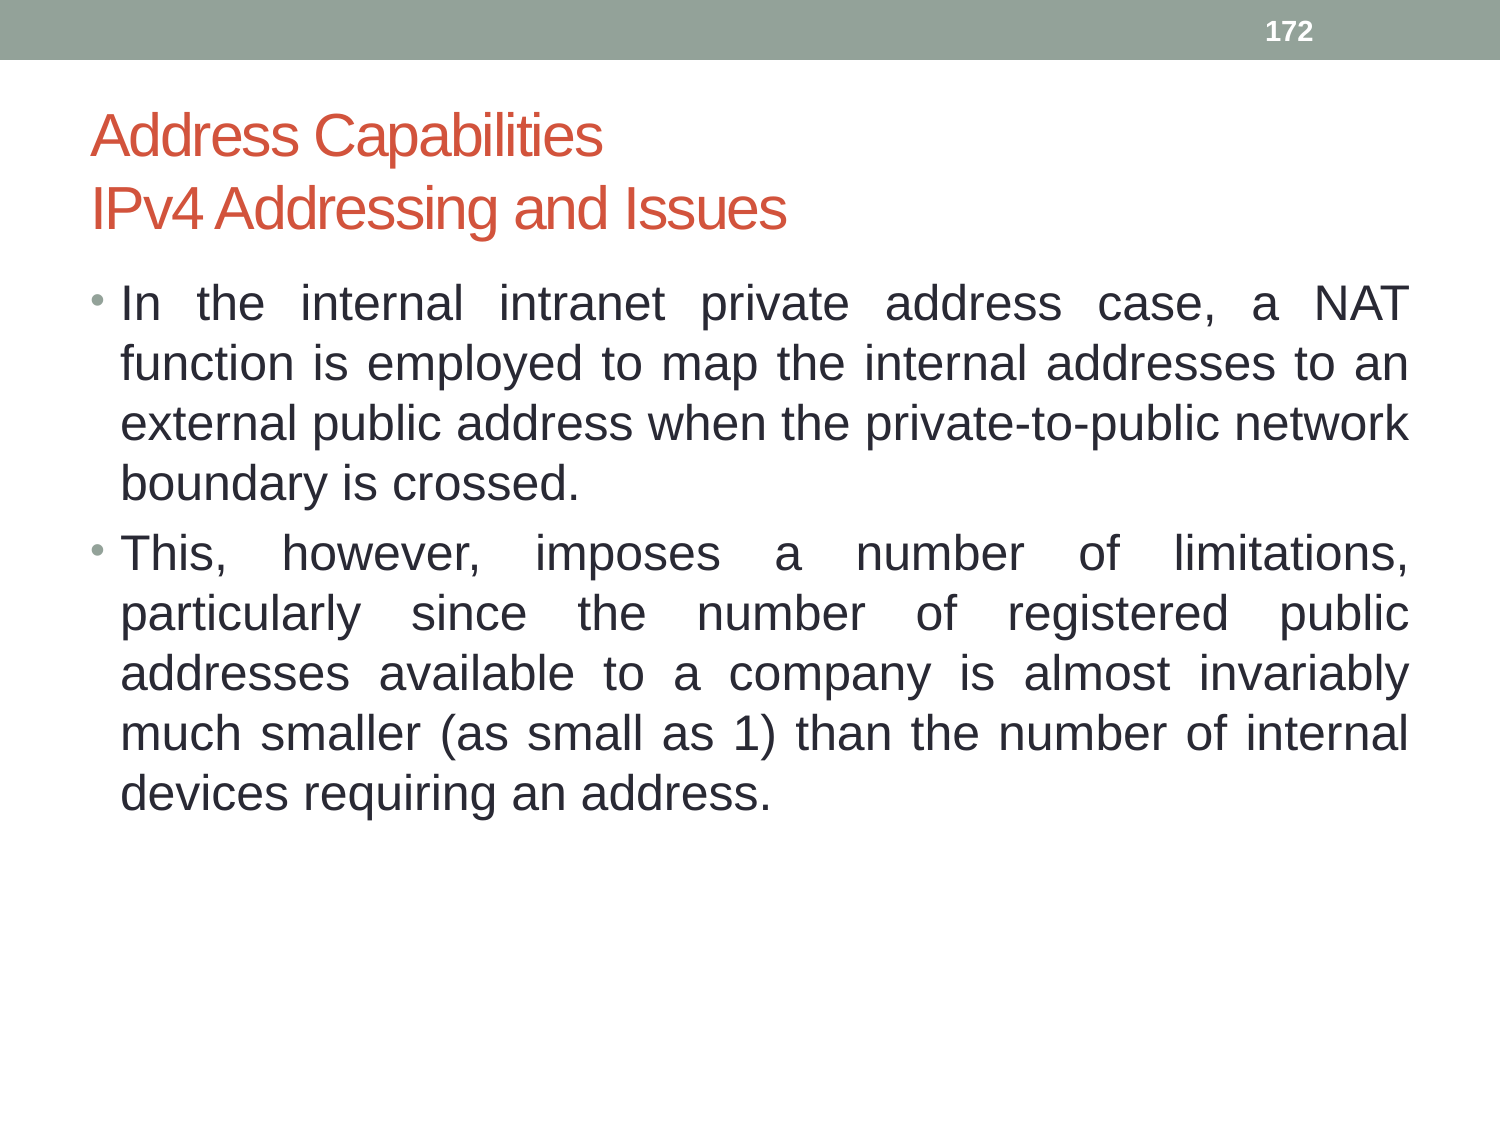

172
# Address Capabilities IPv4 Addressing and Issues
In the internal intranet private address case, a NAT function is employed to map the internal addresses to an external public address when the private-to-public network boundary is crossed.
This, however, imposes a number of limitations, particularly since the number of registered public addresses available to a company is almost invariably much smaller (as small as 1) than the number of internal devices requiring an address.